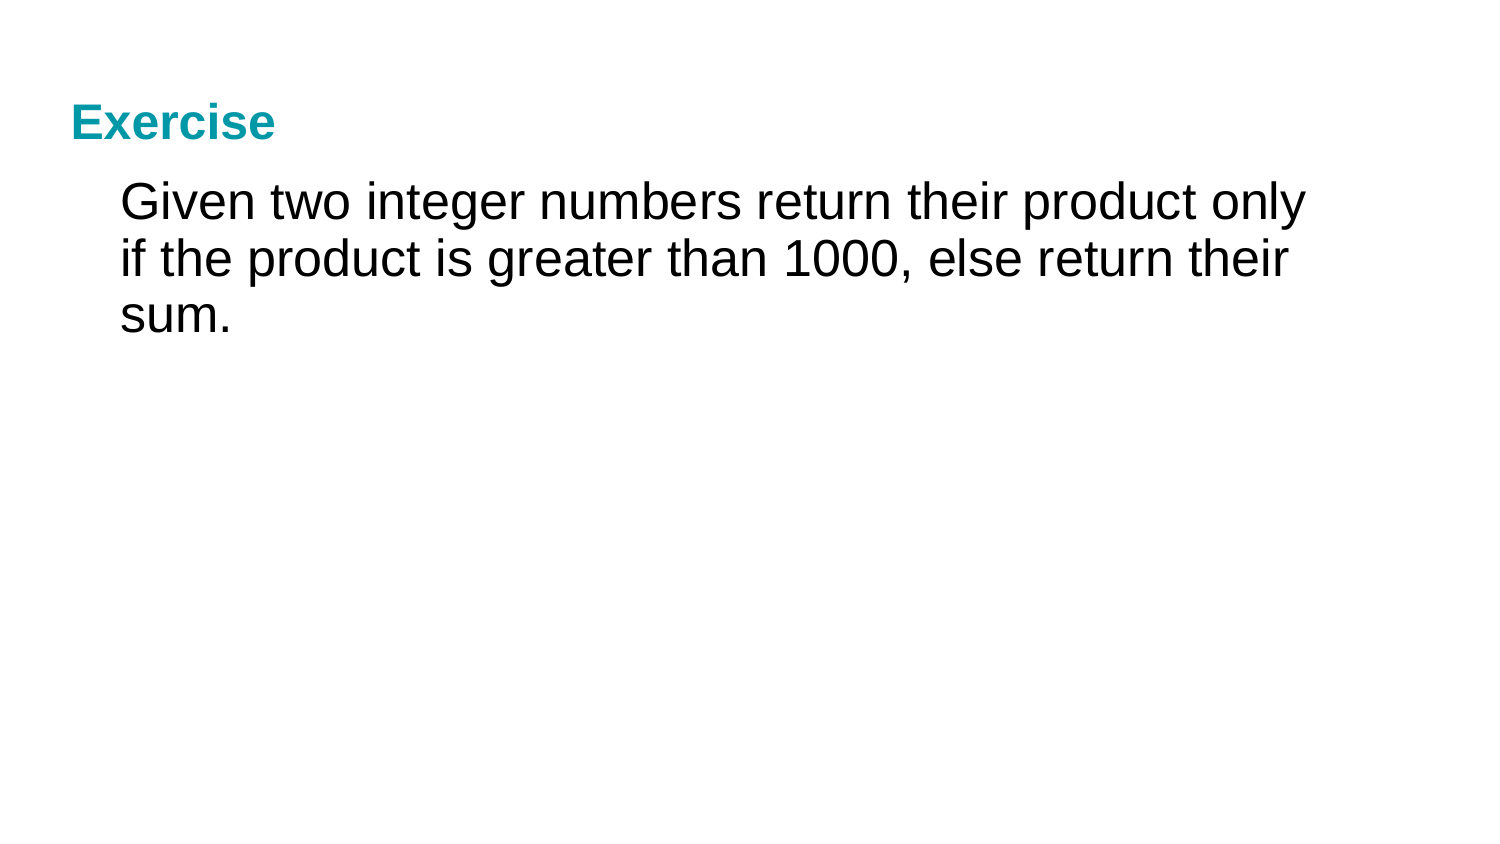

Exercise
#
Given two integer numbers return their product only if the product is greater than 1000, else return their sum.